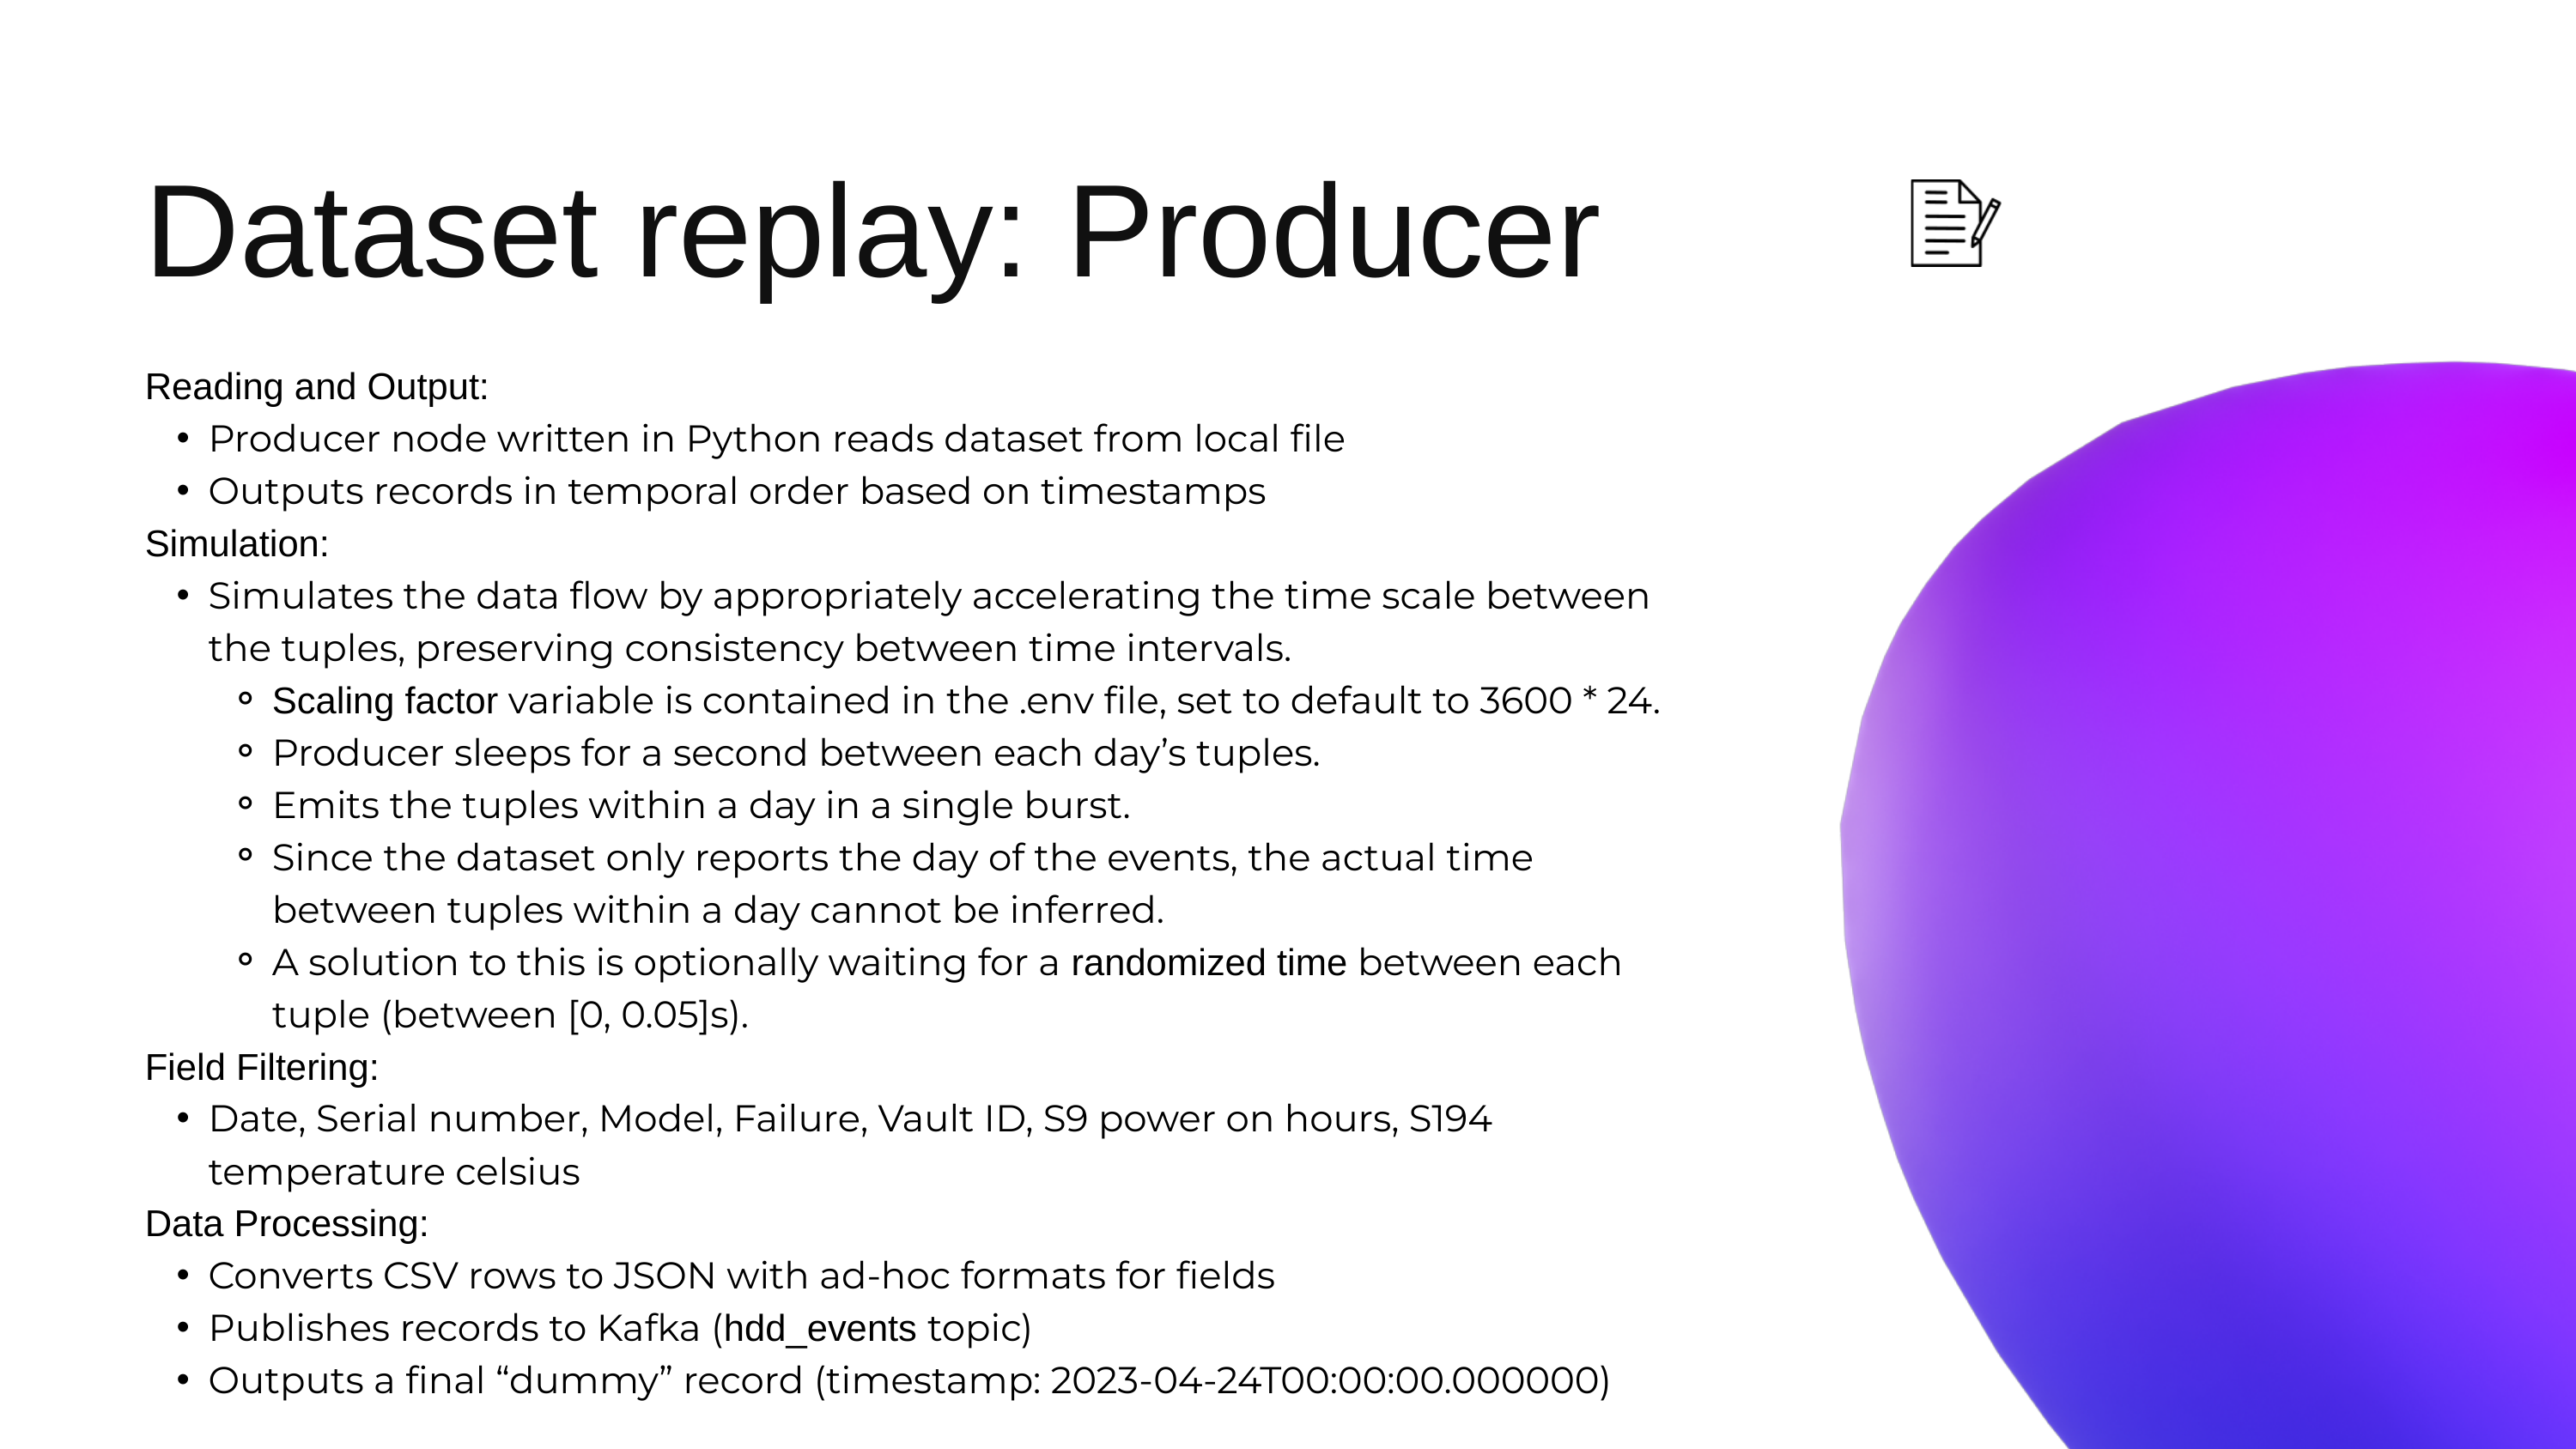

Dataset replay: Producer

Reading and Output:
Producer node written in Python reads dataset from local file
Outputs records in temporal order based on timestamps
Simulation:
Simulates the data flow by appropriately accelerating the time scale between the tuples, preserving consistency between time intervals.
Scaling factor variable is contained in the .env file, set to default to 3600 * 24.
Producer sleeps for a second between each day’s tuples.
Emits the tuples within a day in a single burst.
Since the dataset only reports the day of the events, the actual time between tuples within a day cannot be inferred.
A solution to this is optionally waiting for a randomized time between each tuple (between [0, 0.05]s).
Field Filtering:
Date, Serial number, Model, Failure, Vault ID, S9 power on hours, S194 temperature celsius
Data Processing:
Converts CSV rows to JSON with ad-hoc formats for fields
Publishes records to Kafka (hdd_events topic)
Outputs a final “dummy” record (timestamp: 2023-04-24T00:00:00.000000)